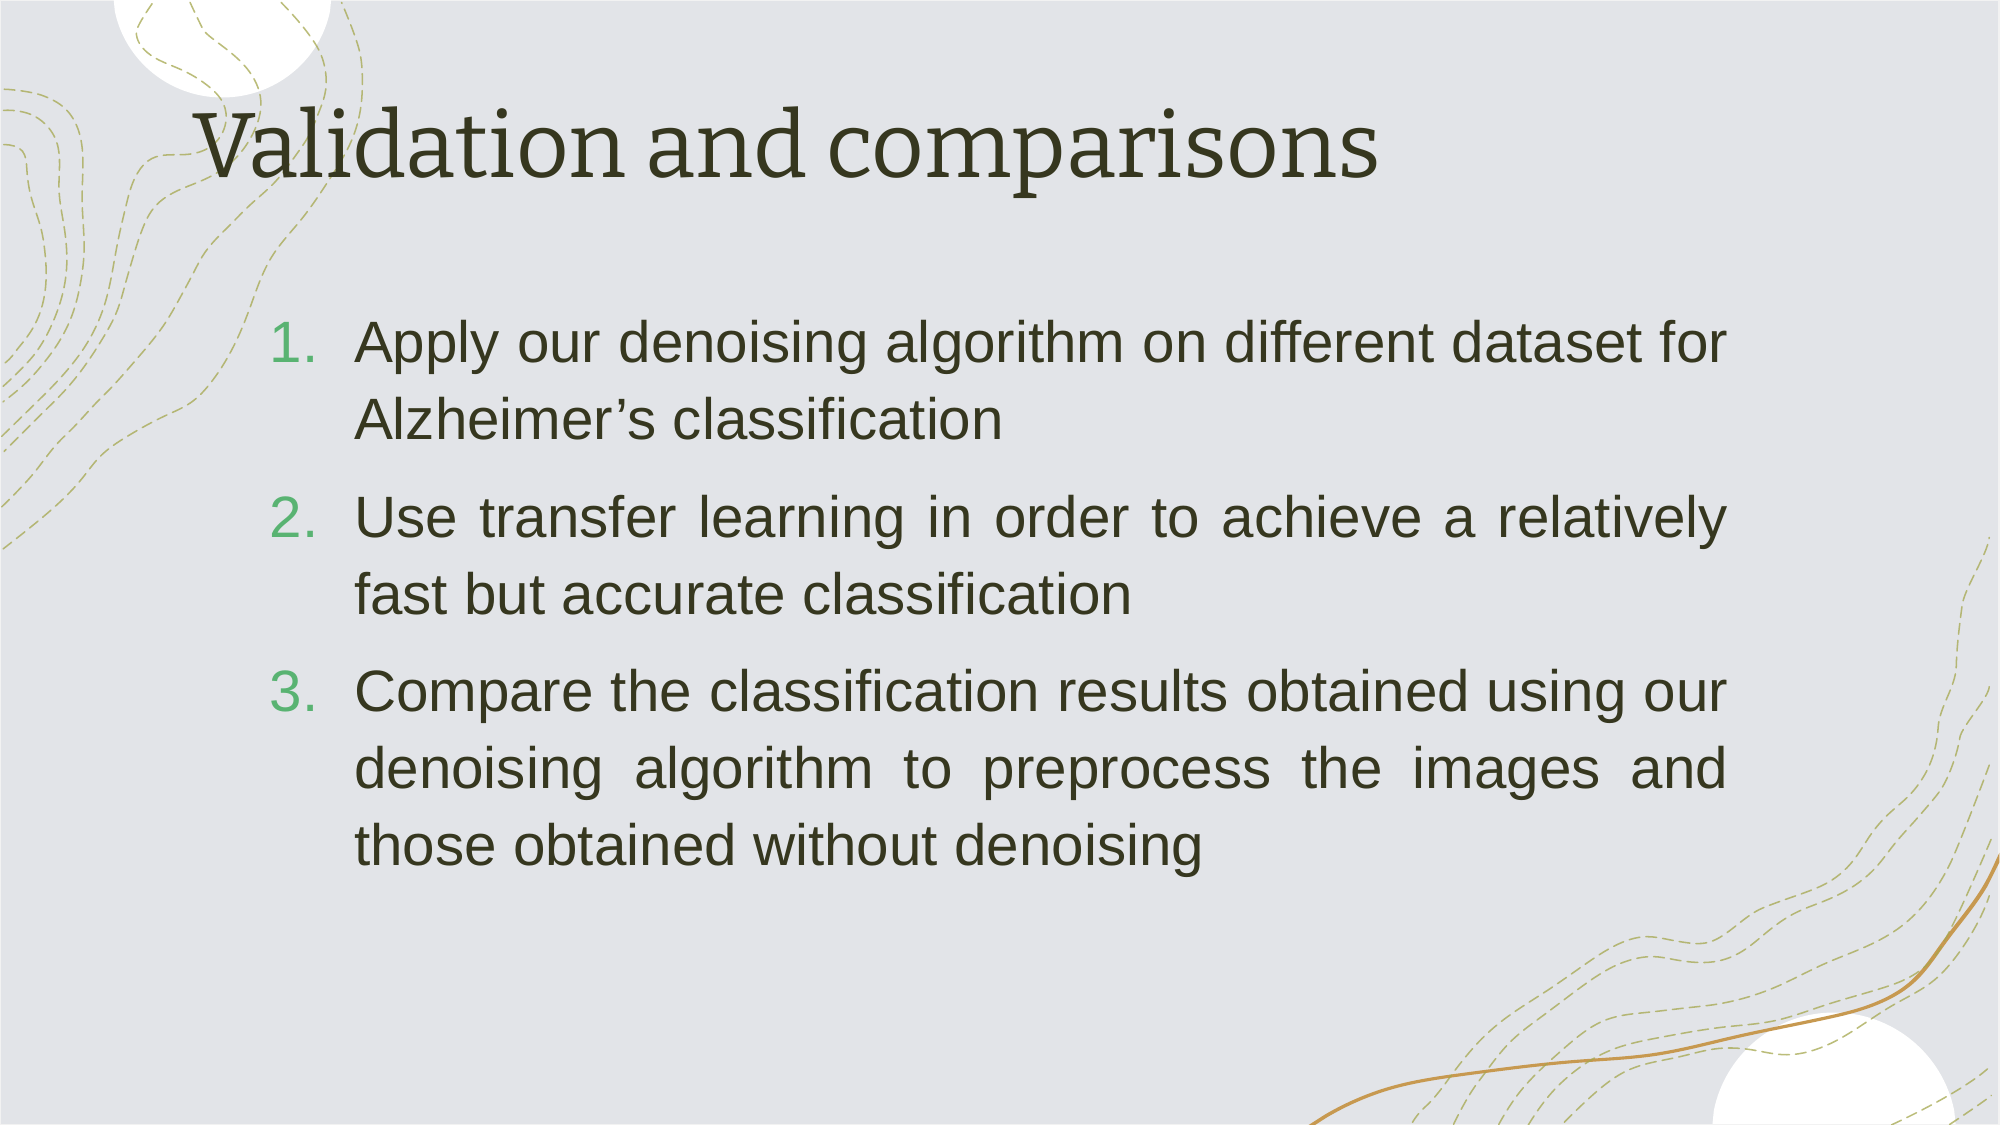

# Validation and comparisons
Apply our denoising algorithm on different dataset for Alzheimer’s classification
Use transfer learning in order to achieve a relatively fast but accurate classification
Compare the classification results obtained using our denoising algorithm to preprocess the images and those obtained without denoising